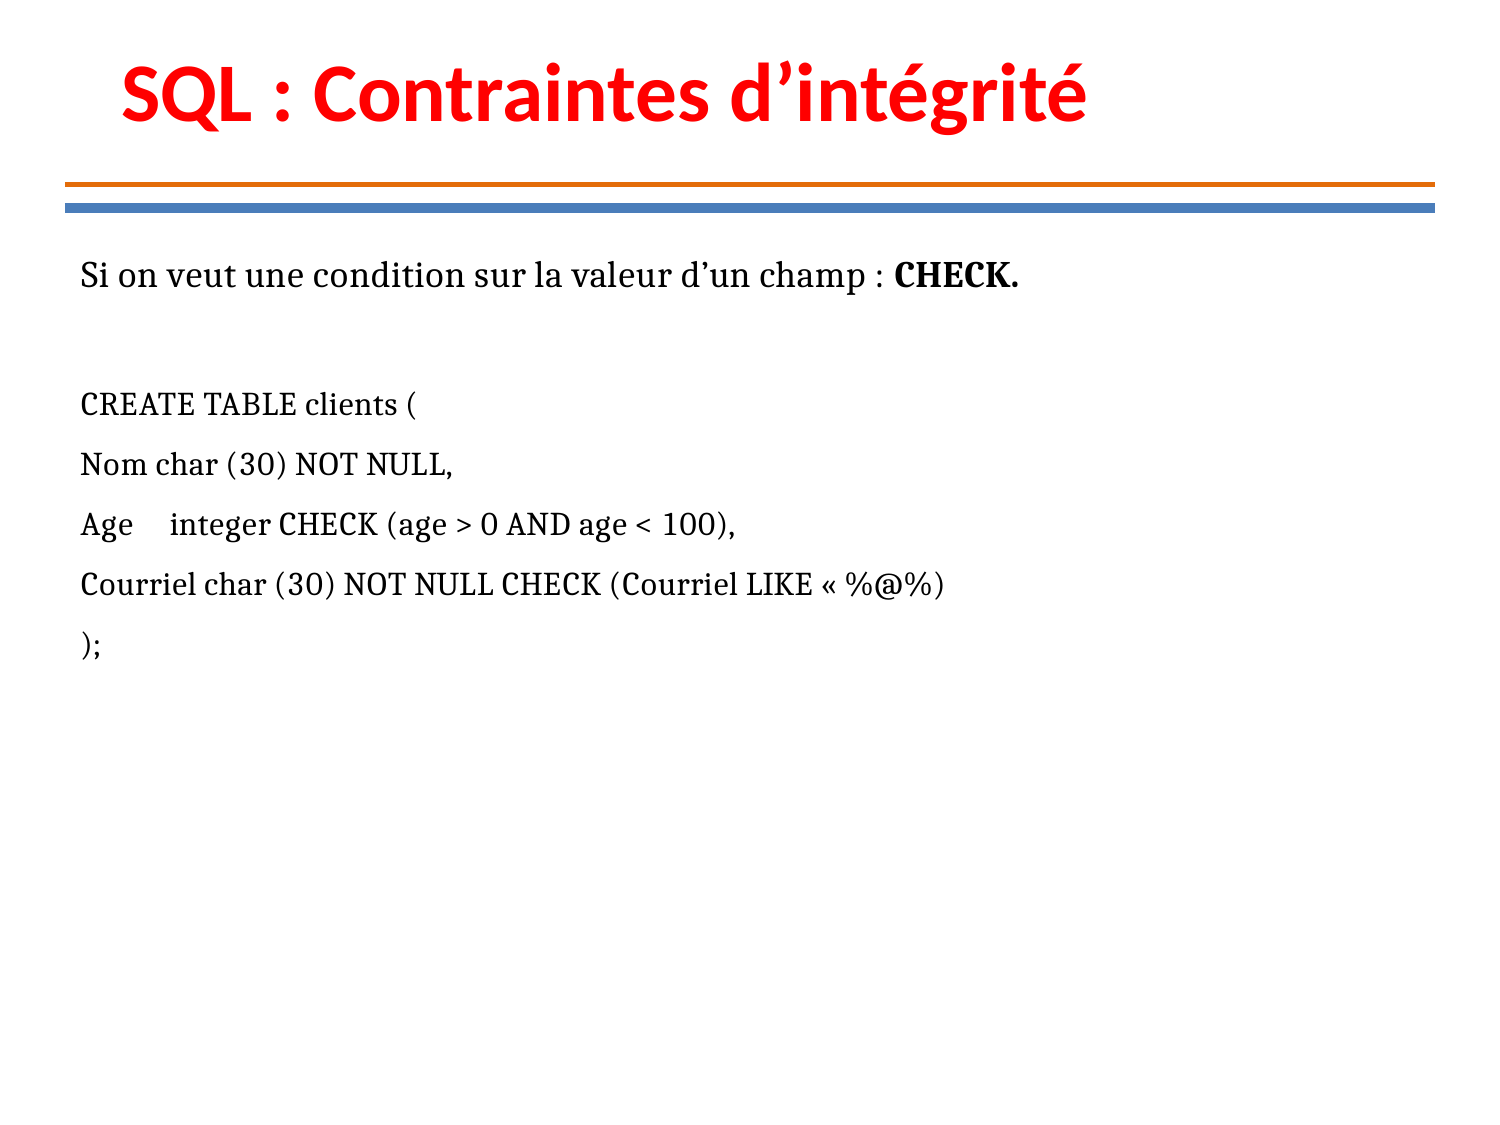

SQL : Contraintes d’intégrité
Si on veut une condition sur la valeur d’un champ : CHECK.

CREATE TABLE clients (
Nom char (30) NOT NULL,
Age     integer CHECK (age > 0 AND age < 100),
Courriel char (30) NOT NULL CHECK (Courriel LIKE « %@%)
);